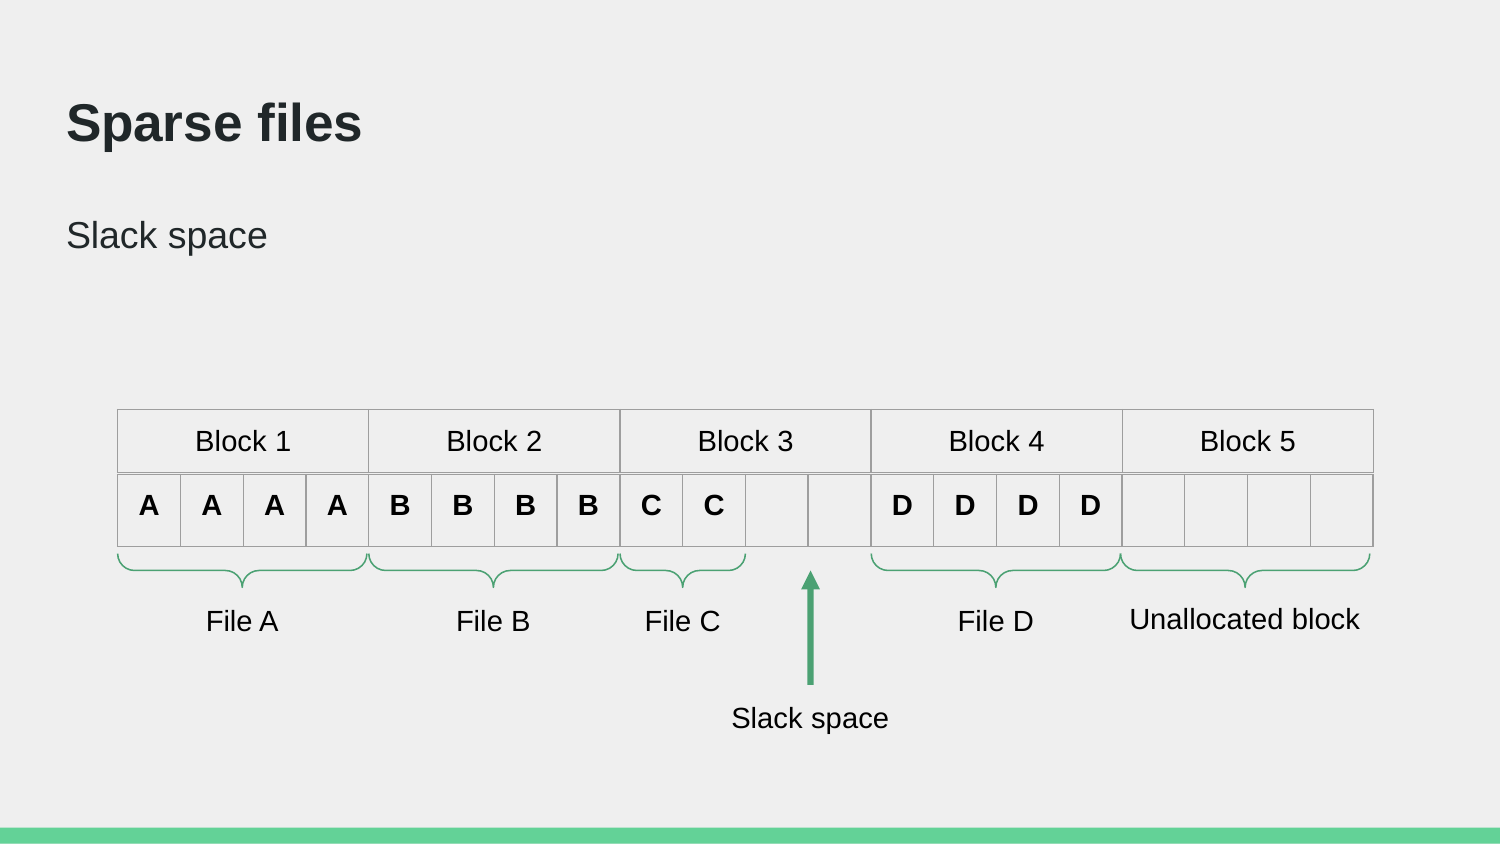

# Sparse files
Slack space

| Block 1 | Block 2 | Block 3 | Block 4 | Block 5 |
| --- | --- | --- | --- | --- |

| A | A | A | A | B | B | B | B | C | C |  |  | D | D | D | D |  |  |  |  |
| --- | --- | --- | --- | --- | --- | --- | --- | --- | --- | --- | --- | --- | --- | --- | --- | --- | --- | --- | --- |

Unallocated block
File A
File B
File C
File D
Slack space